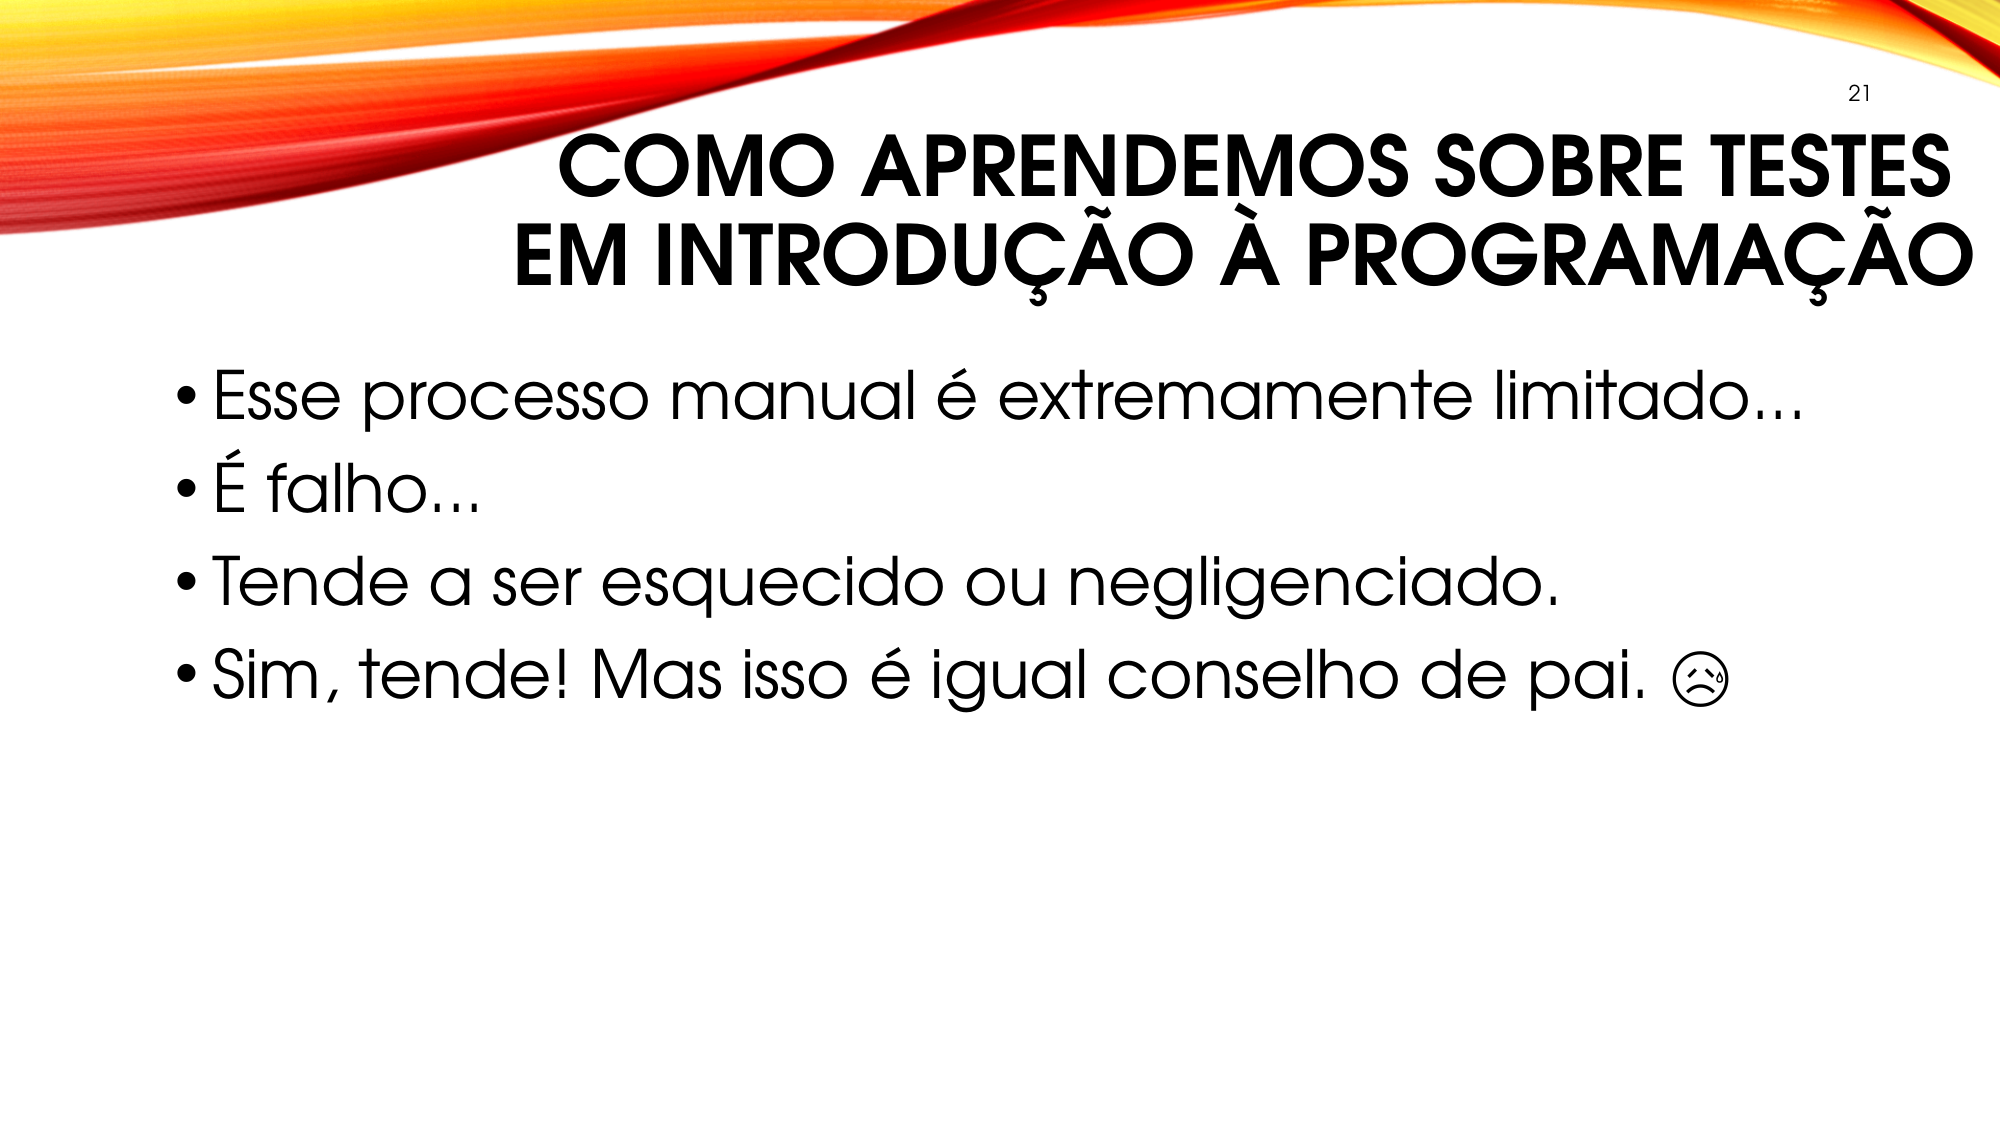

21
# Como aprendemos sobre testes em introdução à programação
Esse processo manual é extremamente limitado...
É falho...
Tende a ser esquecido ou negligenciado.
Sim, tende! Mas isso é igual conselho de pai. 😥